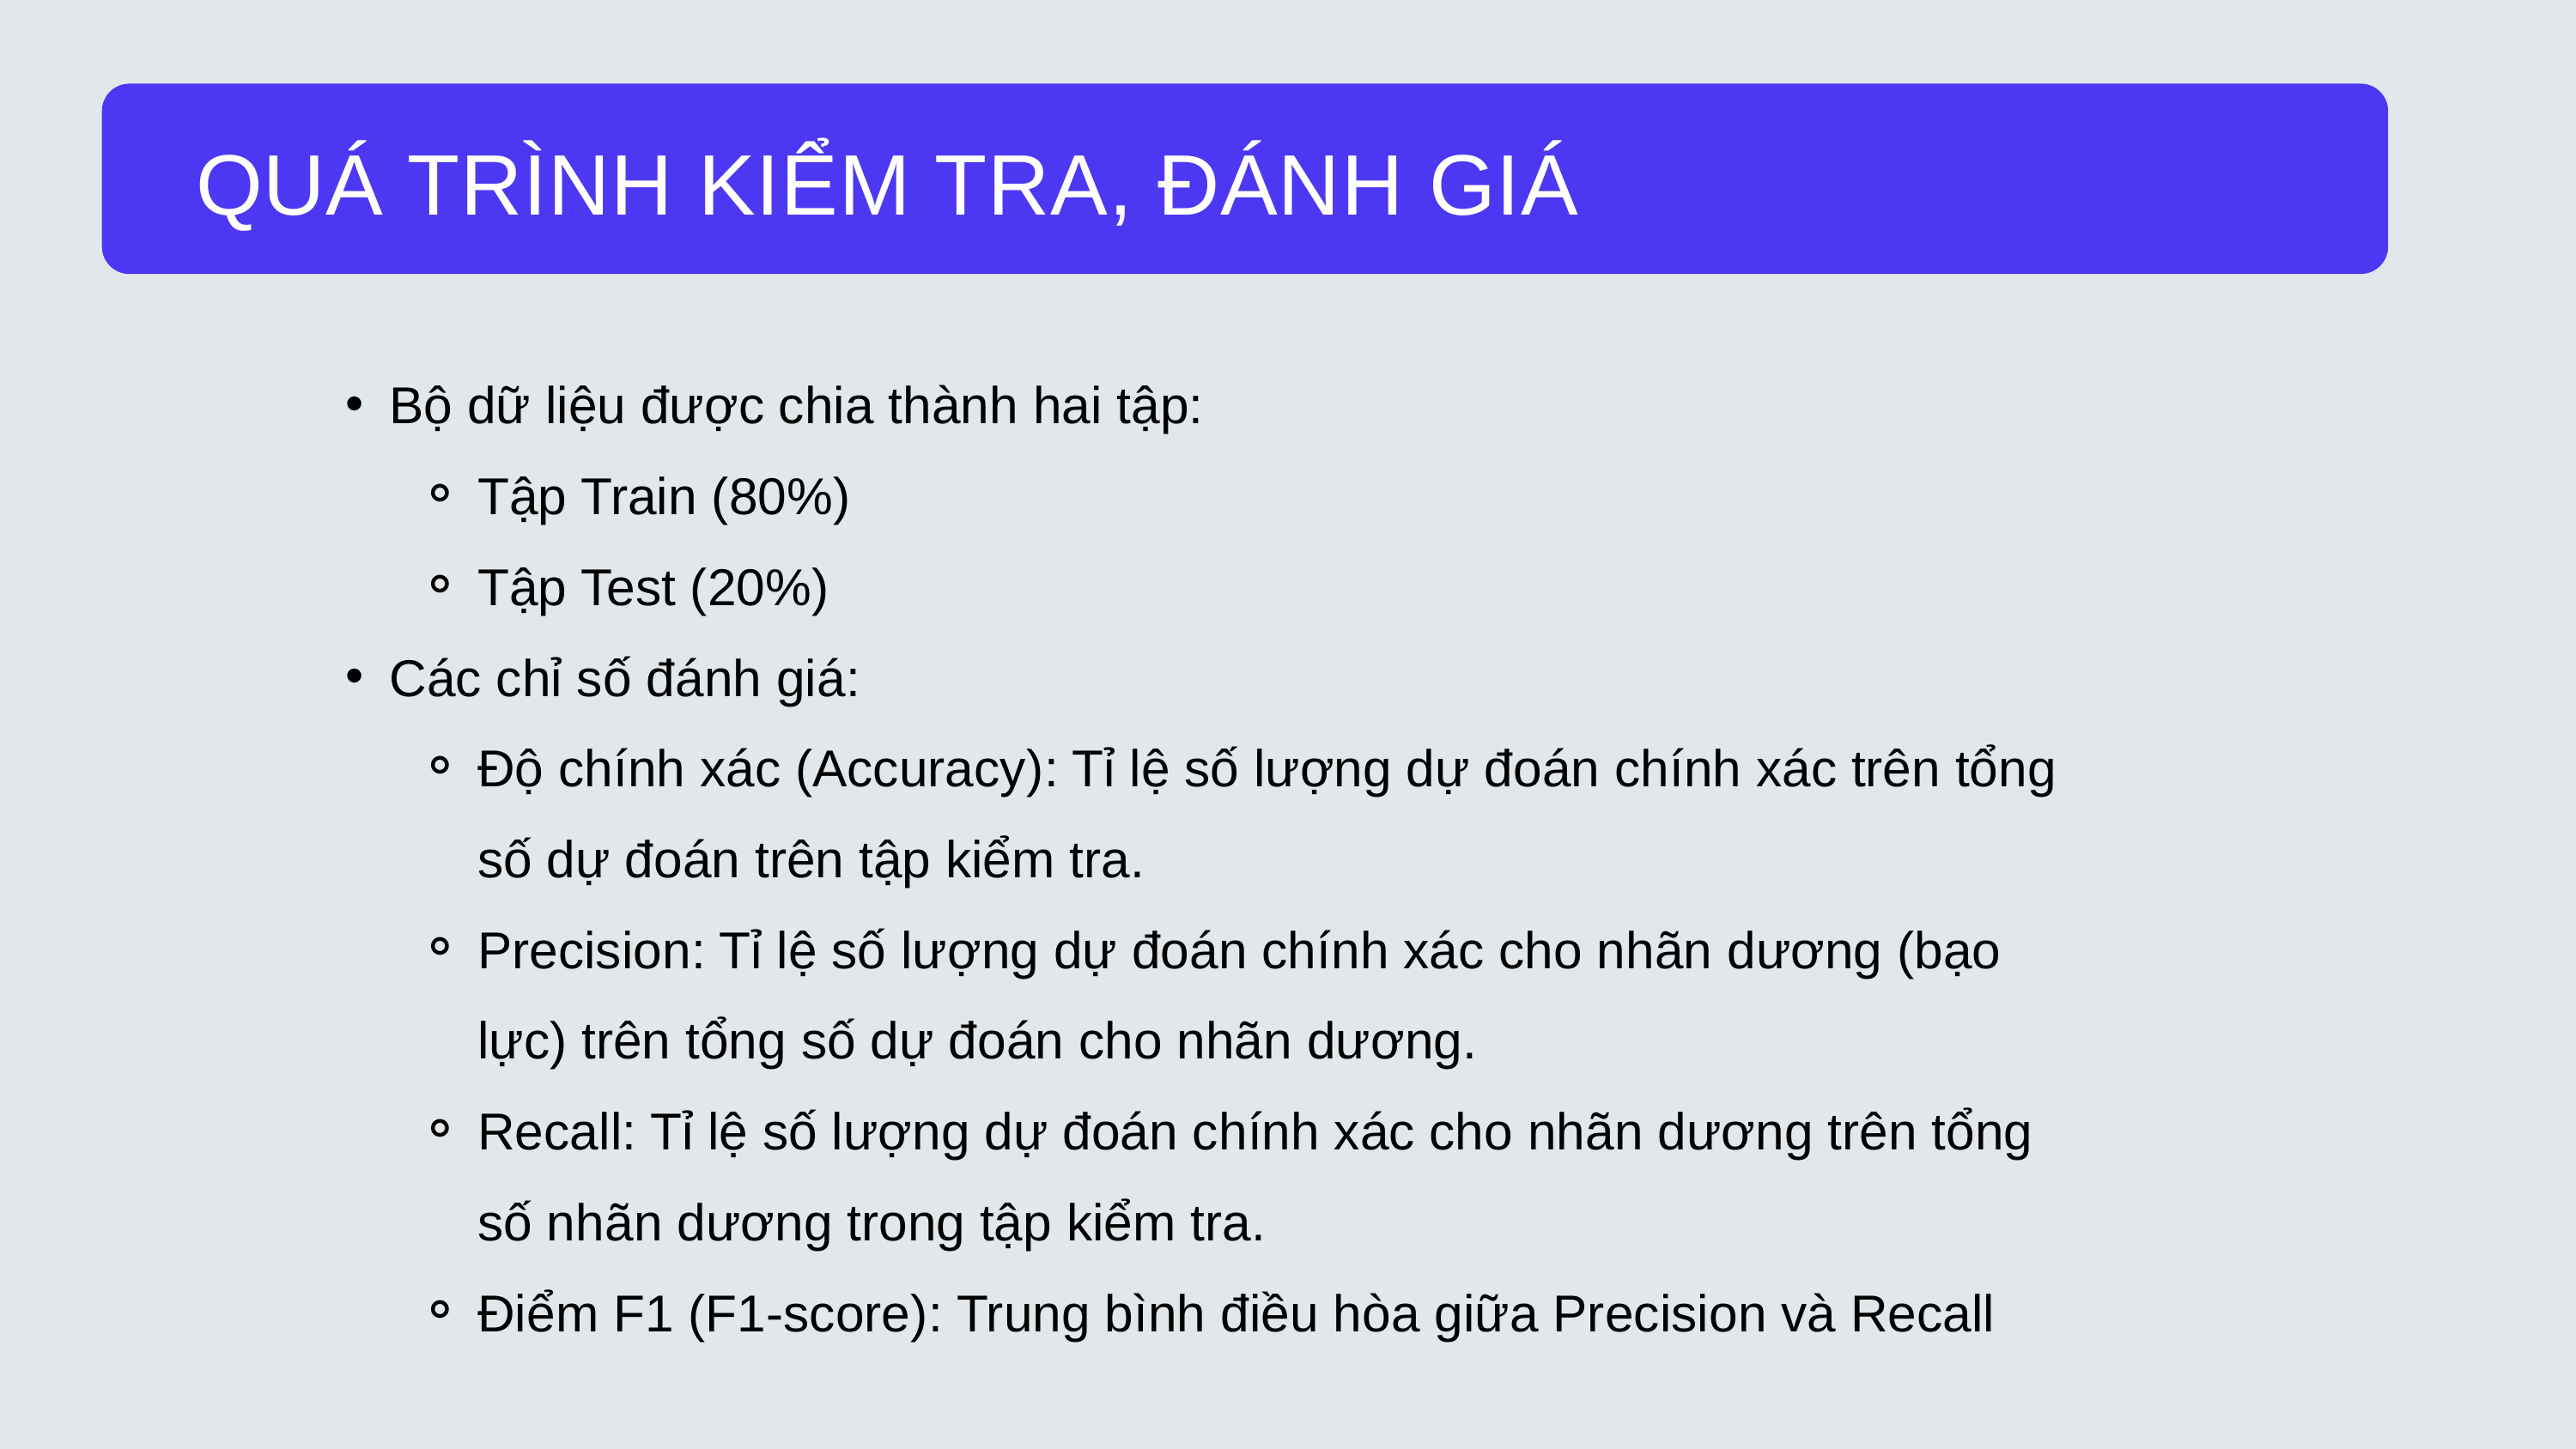

QUÁ TRÌNH KIỂM TRA, ĐÁNH GIÁ
Bộ dữ liệu được chia thành hai tập:
Tập Train (80%)
Tập Test (20%)
Các chỉ số đánh giá:
Độ chính xác (Accuracy): Tỉ lệ số lượng dự đoán chính xác trên tổng số dự đoán trên tập kiểm tra.
Precision: Tỉ lệ số lượng dự đoán chính xác cho nhãn dương (bạo lực) trên tổng số dự đoán cho nhãn dương.
Recall: Tỉ lệ số lượng dự đoán chính xác cho nhãn dương trên tổng số nhãn dương trong tập kiểm tra.
Điểm F1 (F1-score): Trung bình điều hòa giữa Precision và Recall